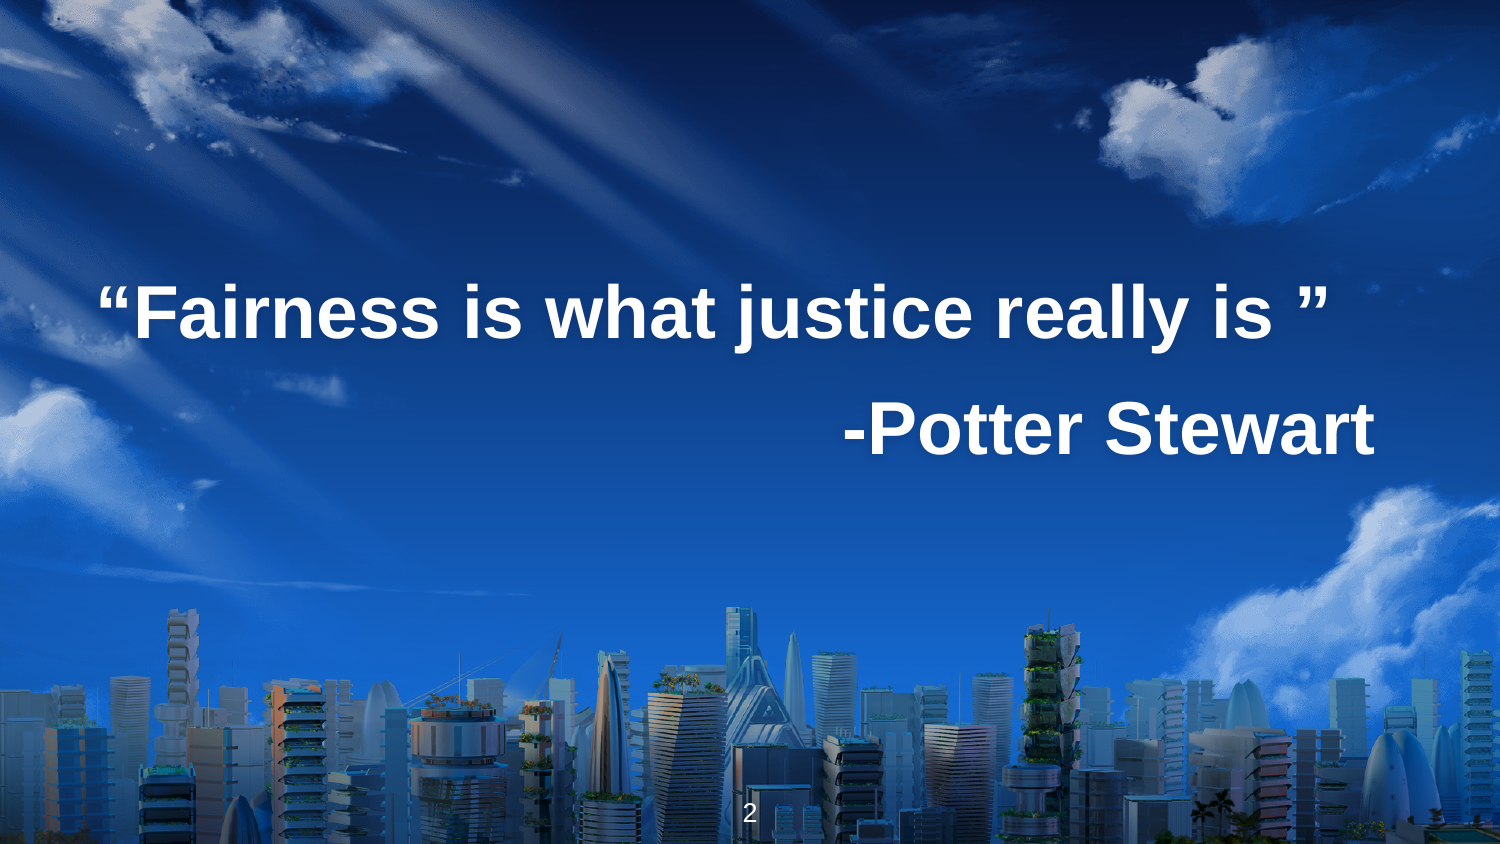

“Fairness is what justice really is ”
-Potter Stewart
2